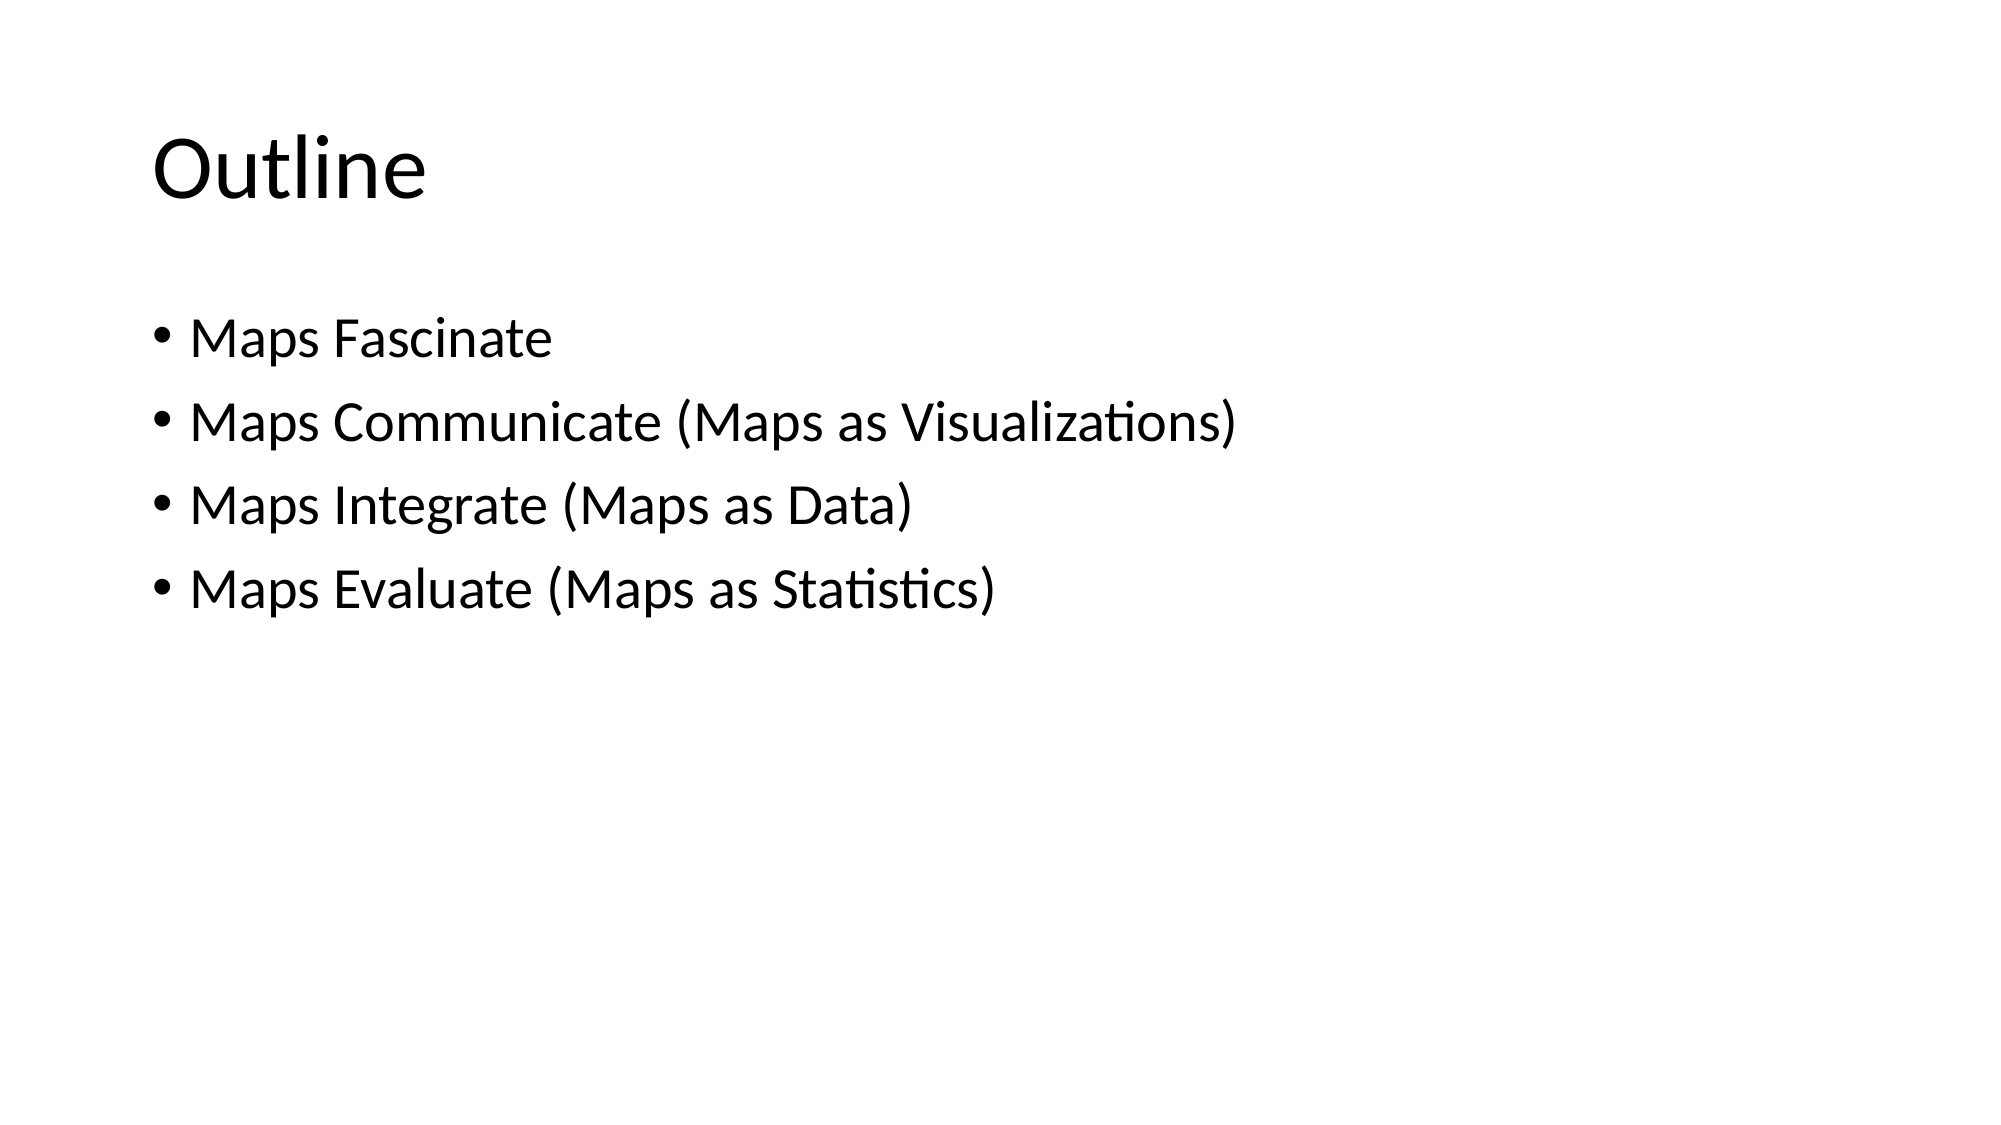

# Outline
Maps Fascinate
Maps Communicate (Maps as Visualizations)
Maps Integrate (Maps as Data)
Maps Evaluate (Maps as Statistics)